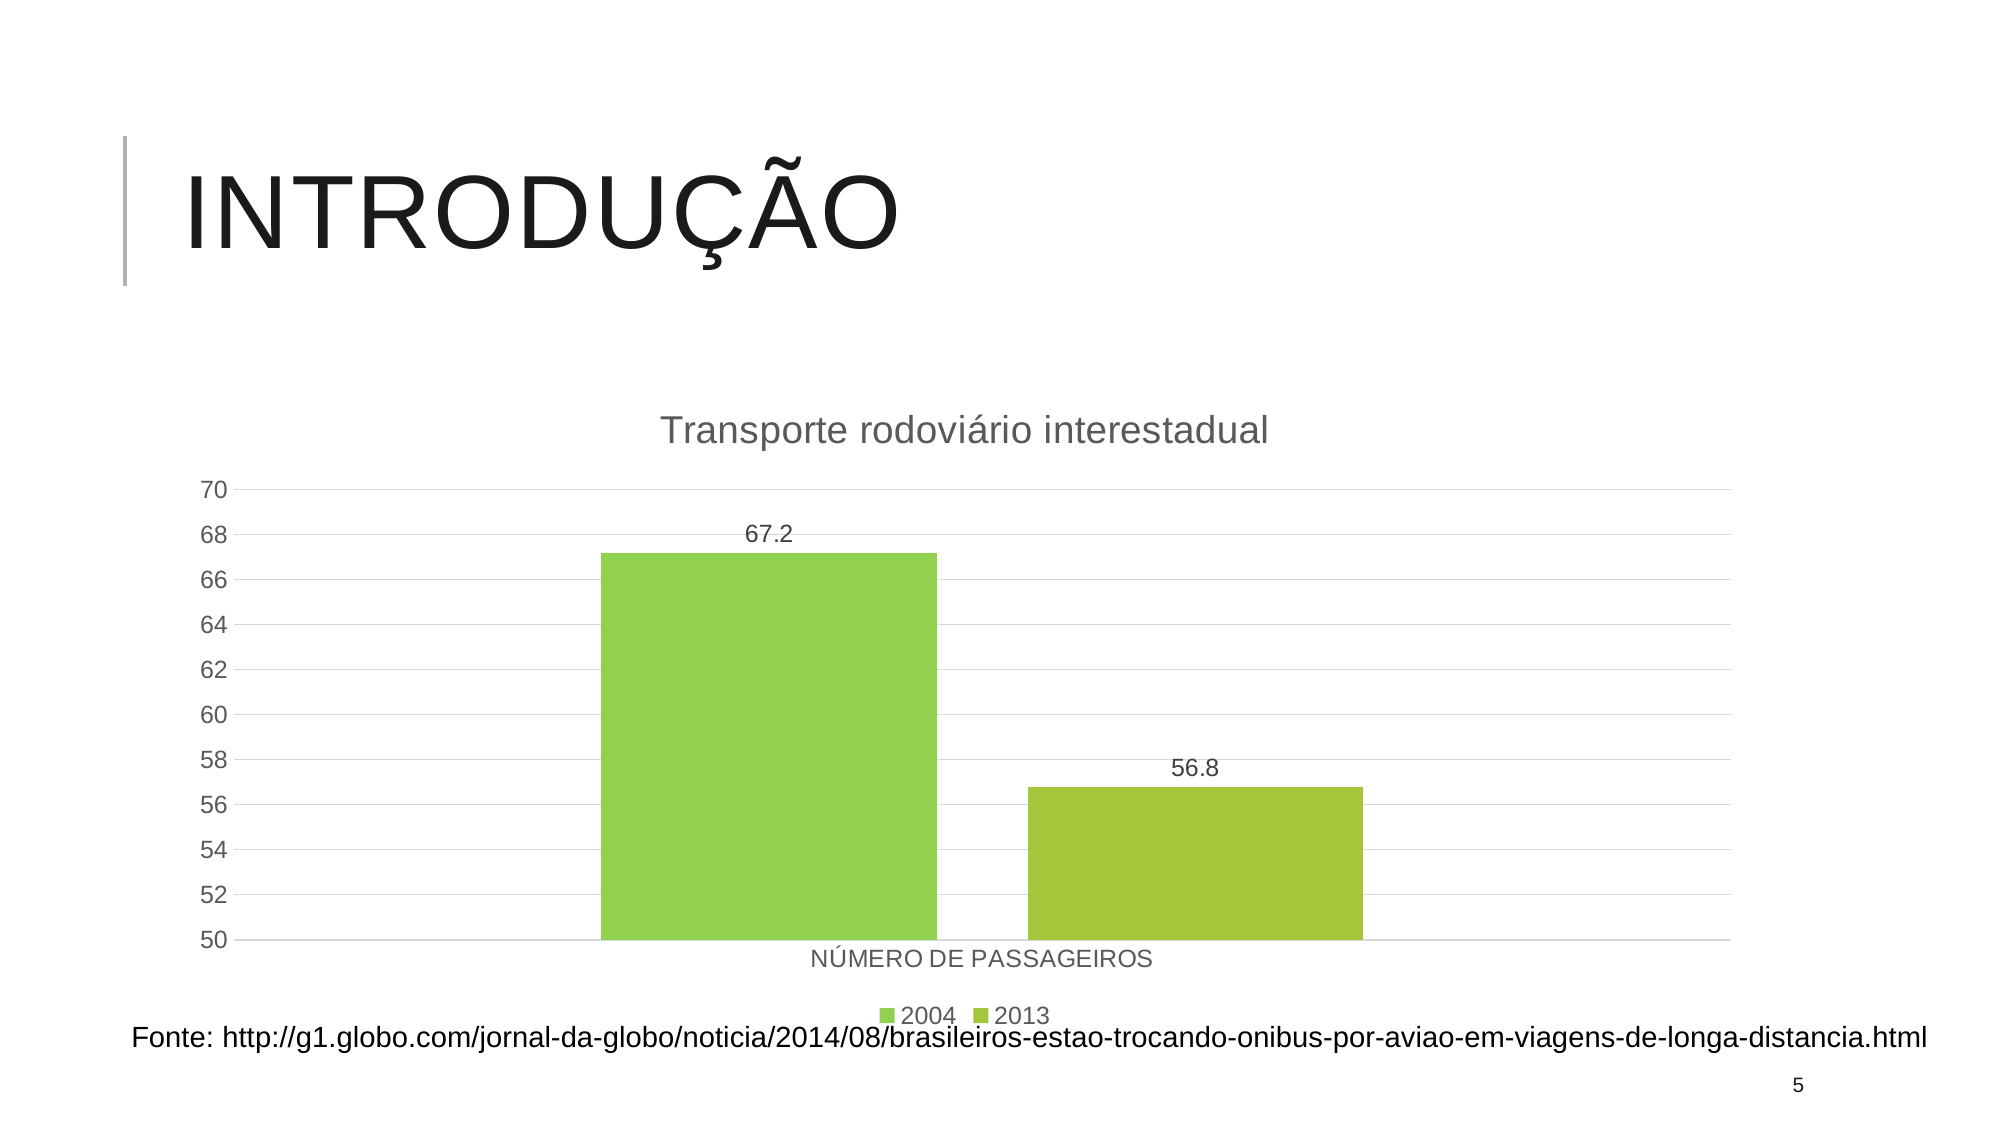

# introdução

### Chart: Transporte rodoviário interestadual

| Category | 2004 | 2013 |
|---|---|---|
| NÚMERO DE PASSAGEIROS | 67.2 | 56.8 |
Fonte: http://g1.globo.com/jornal-da-globo/noticia/2014/08/brasileiros-estao-trocando-onibus-por-aviao-em-viagens-de-longa-distancia.html
5